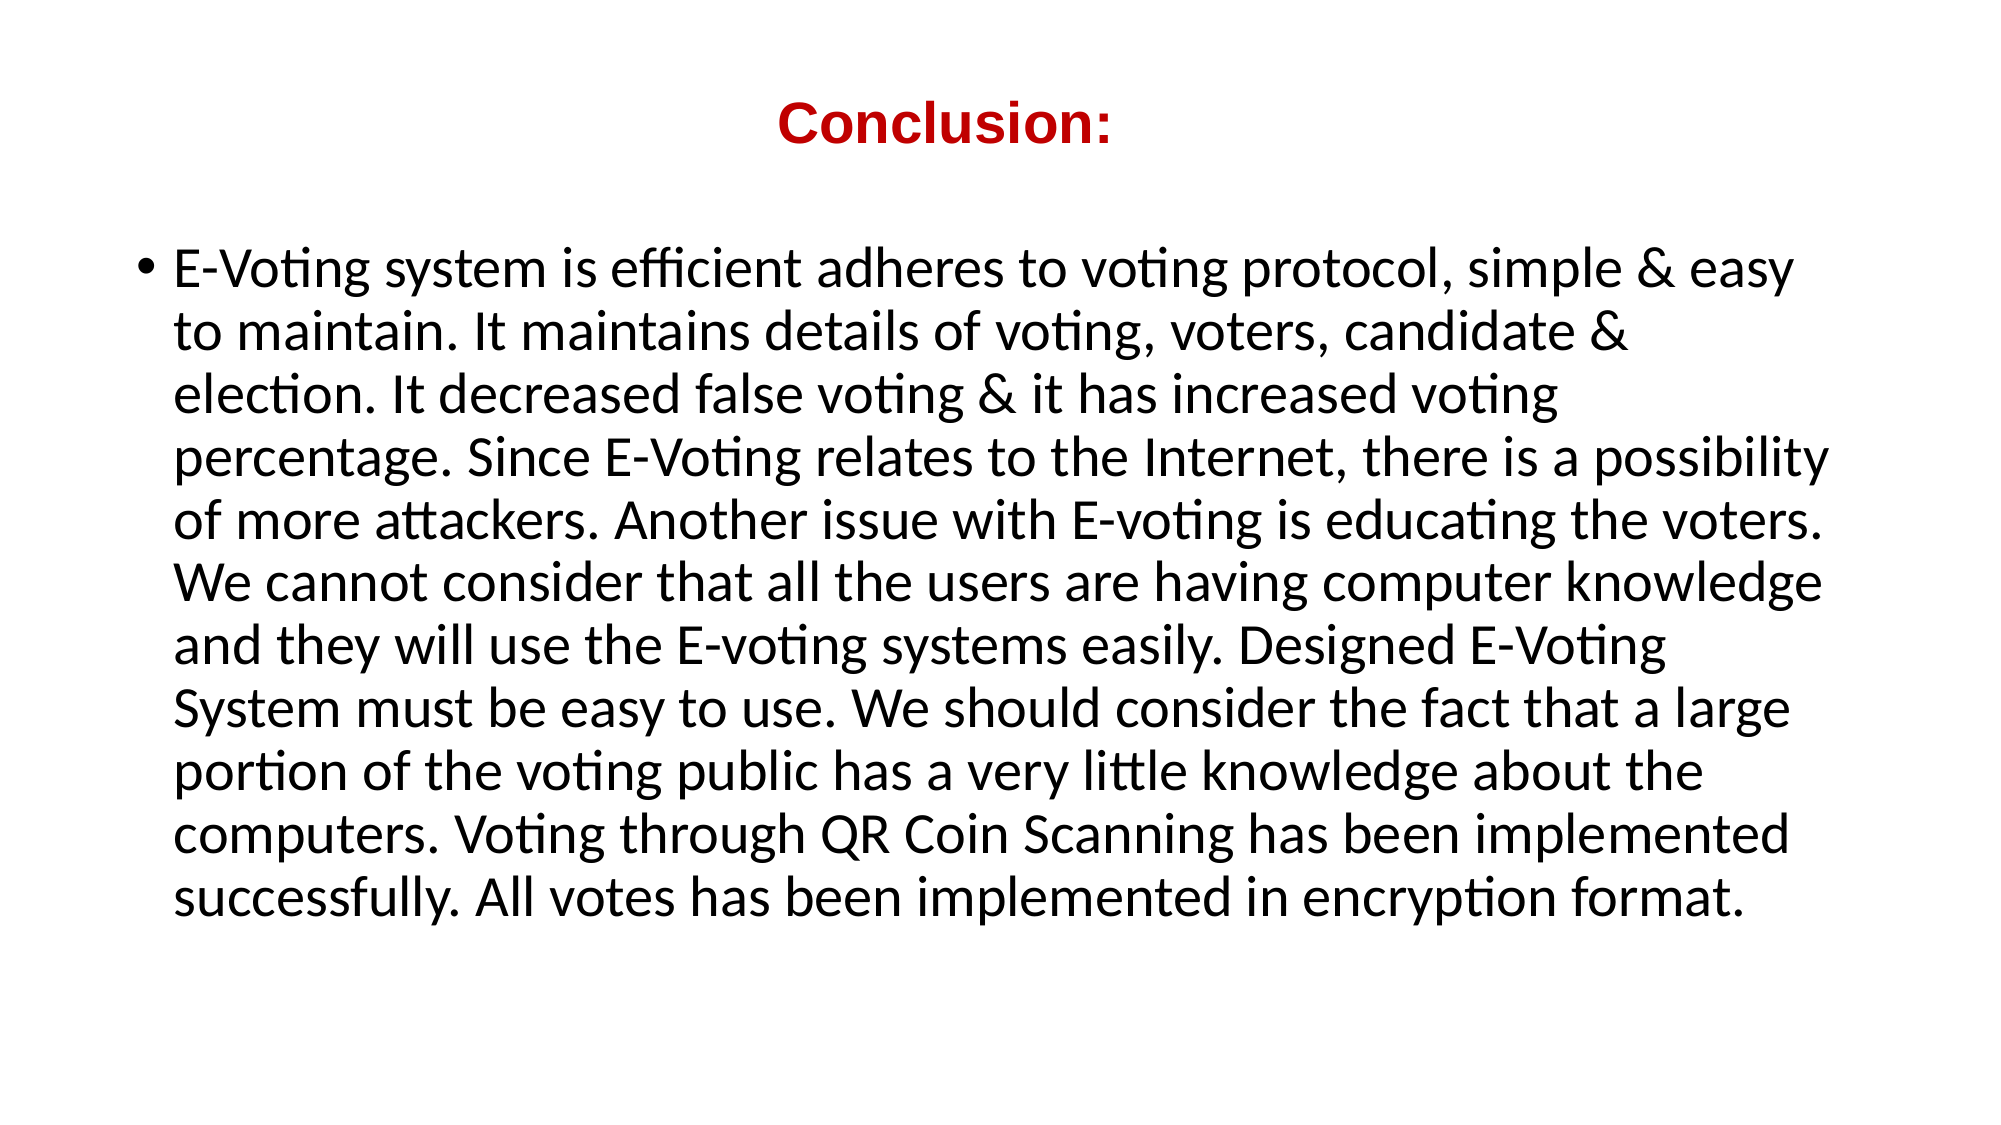

# Conclusion:
E-Voting system is efficient adheres to voting protocol, simple & easy to maintain. It maintains details of voting, voters, candidate & election. It decreased false voting & it has increased voting percentage. Since E-Voting relates to the Internet, there is a possibility of more attackers. Another issue with E-voting is educating the voters. We cannot consider that all the users are having computer knowledge and they will use the E-voting systems easily. Designed E-Voting System must be easy to use. We should consider the fact that a large portion of the voting public has a very little knowledge about the computers. Voting through QR Coin Scanning has been implemented successfully. All votes has been implemented in encryption format.